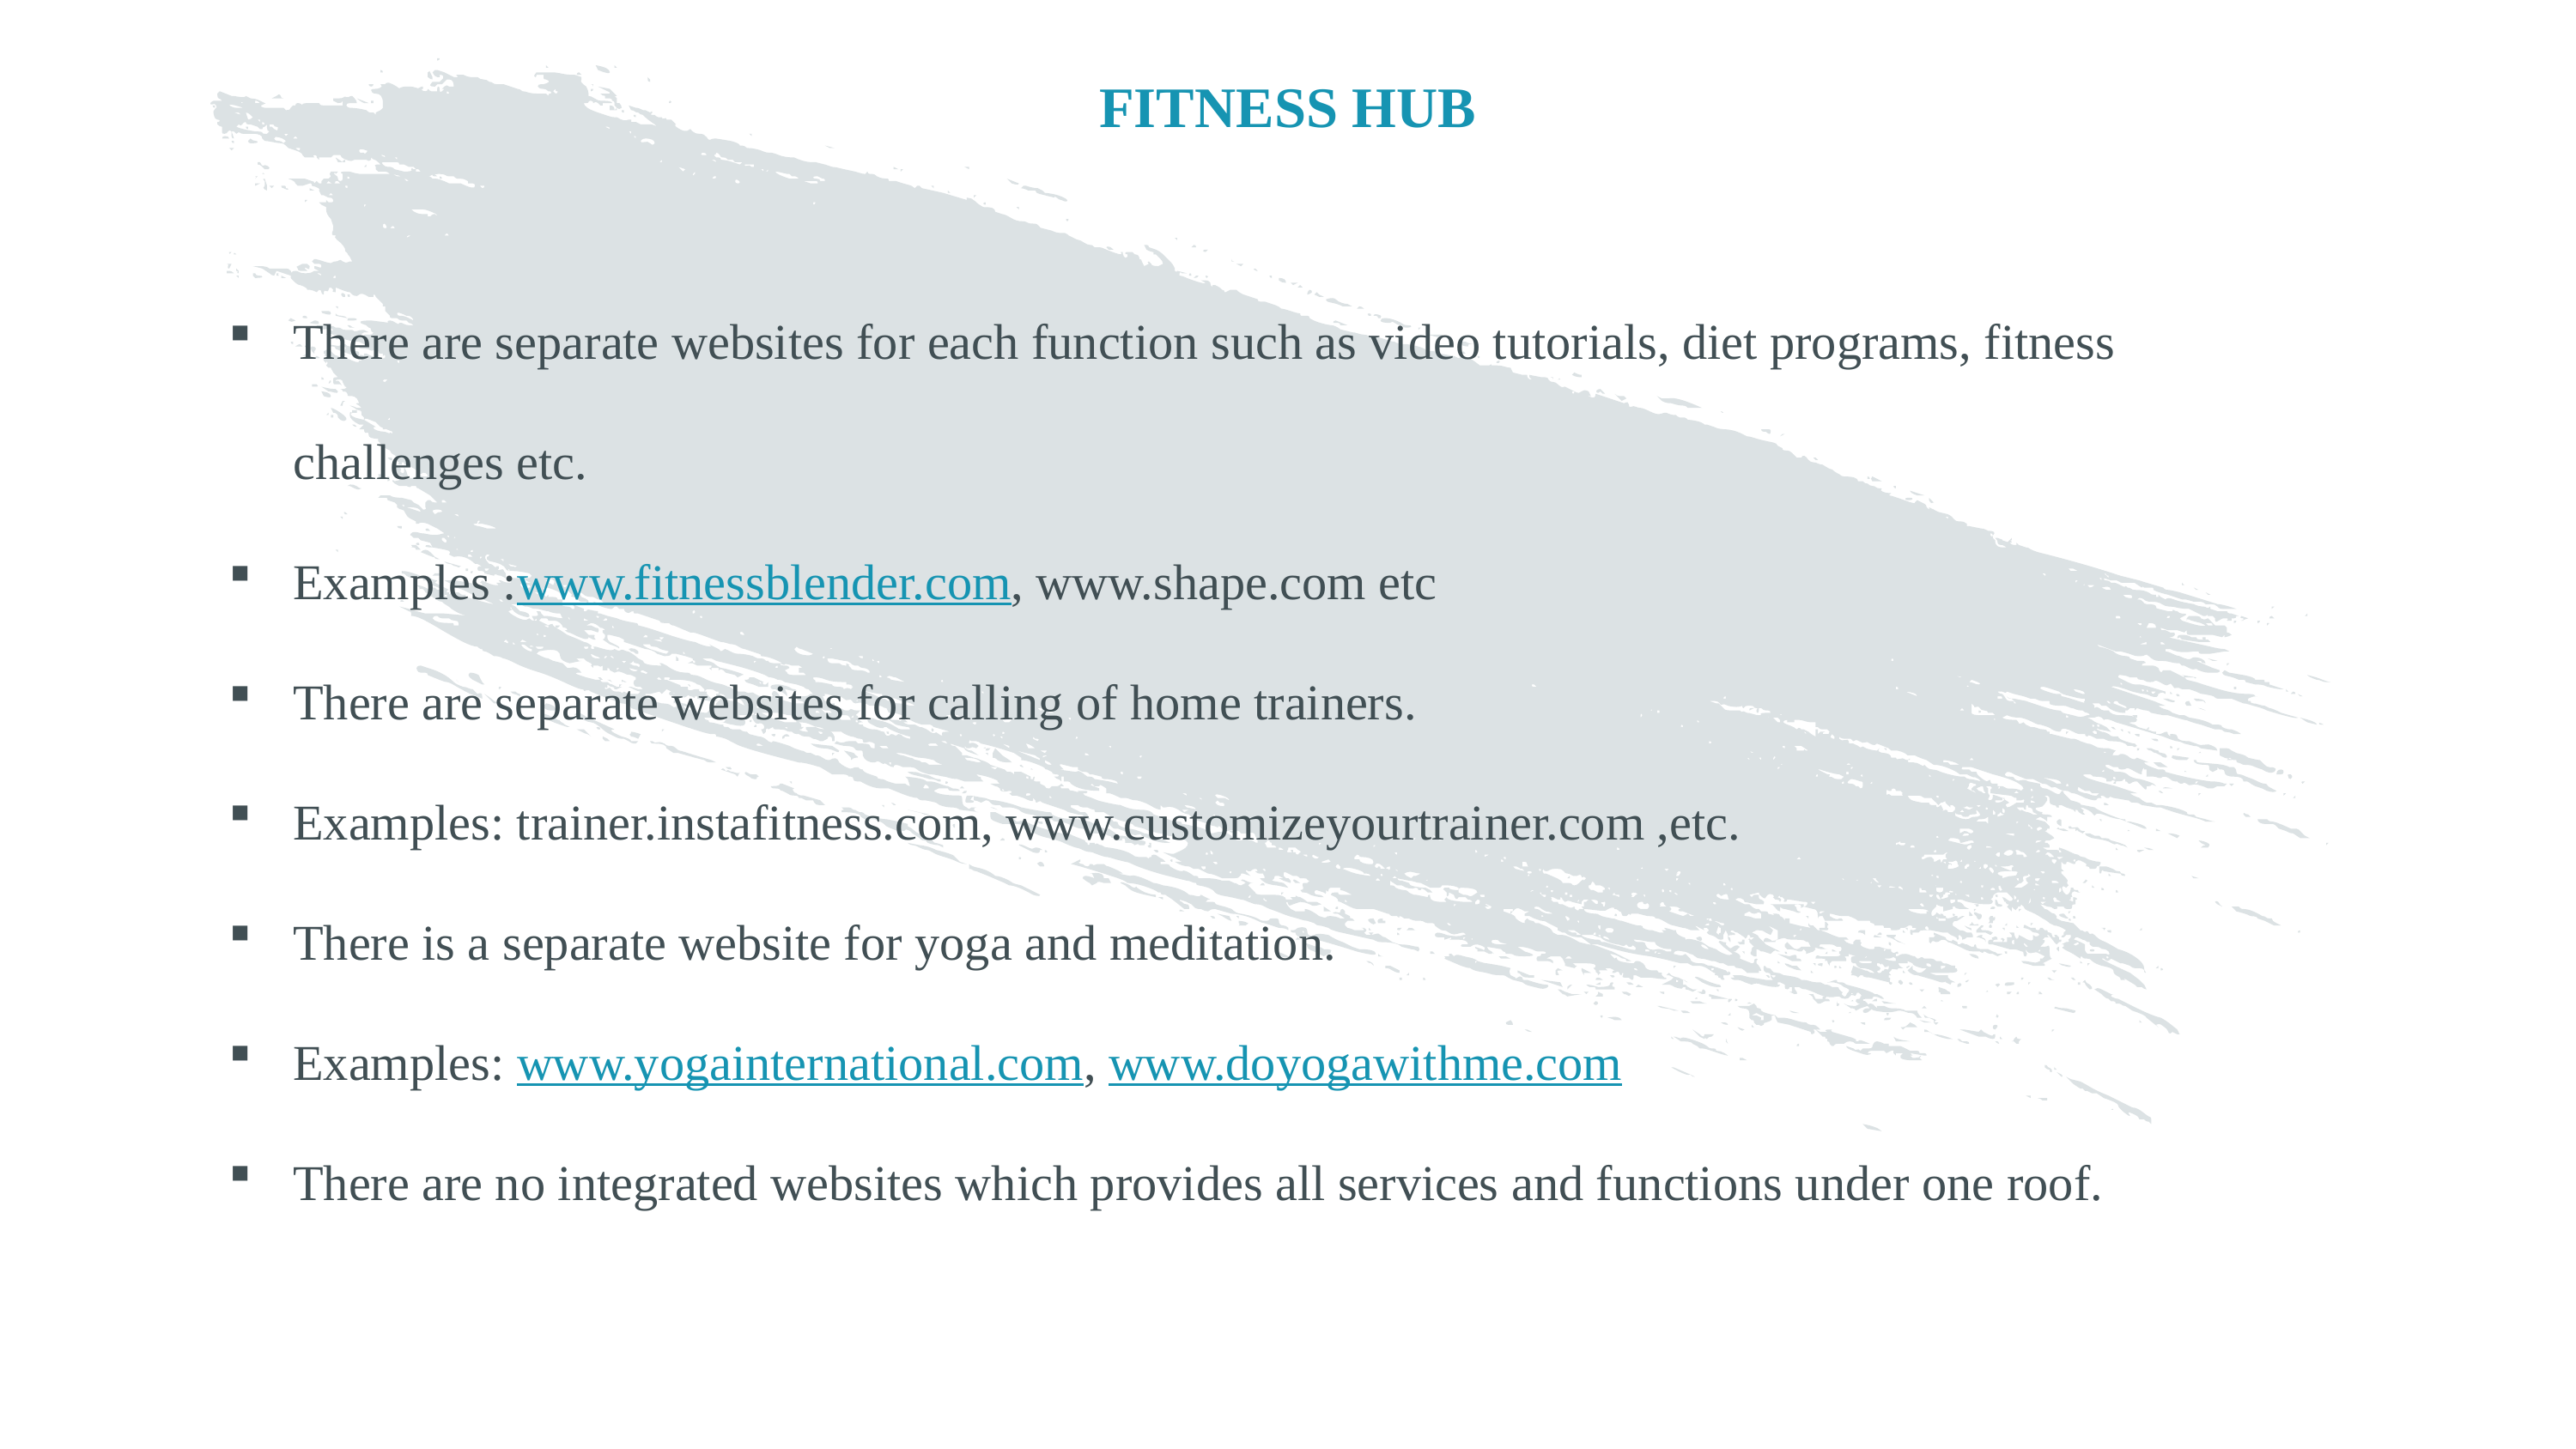

# FITNESS HUB

There are separate websites for each function such as video tutorials, diet programs, fitness challenges etc.
Examples :www.fitnessblender.com, www.shape.com etc
There are separate websites for calling of home trainers.
Examples: trainer.instafitness.com, www.customizeyourtrainer.com ,etc.
There is a separate website for yoga and meditation.
Examples: www.yogainternational.com, www.doyogawithme.com
There are no integrated websites which provides all services and functions under one roof.